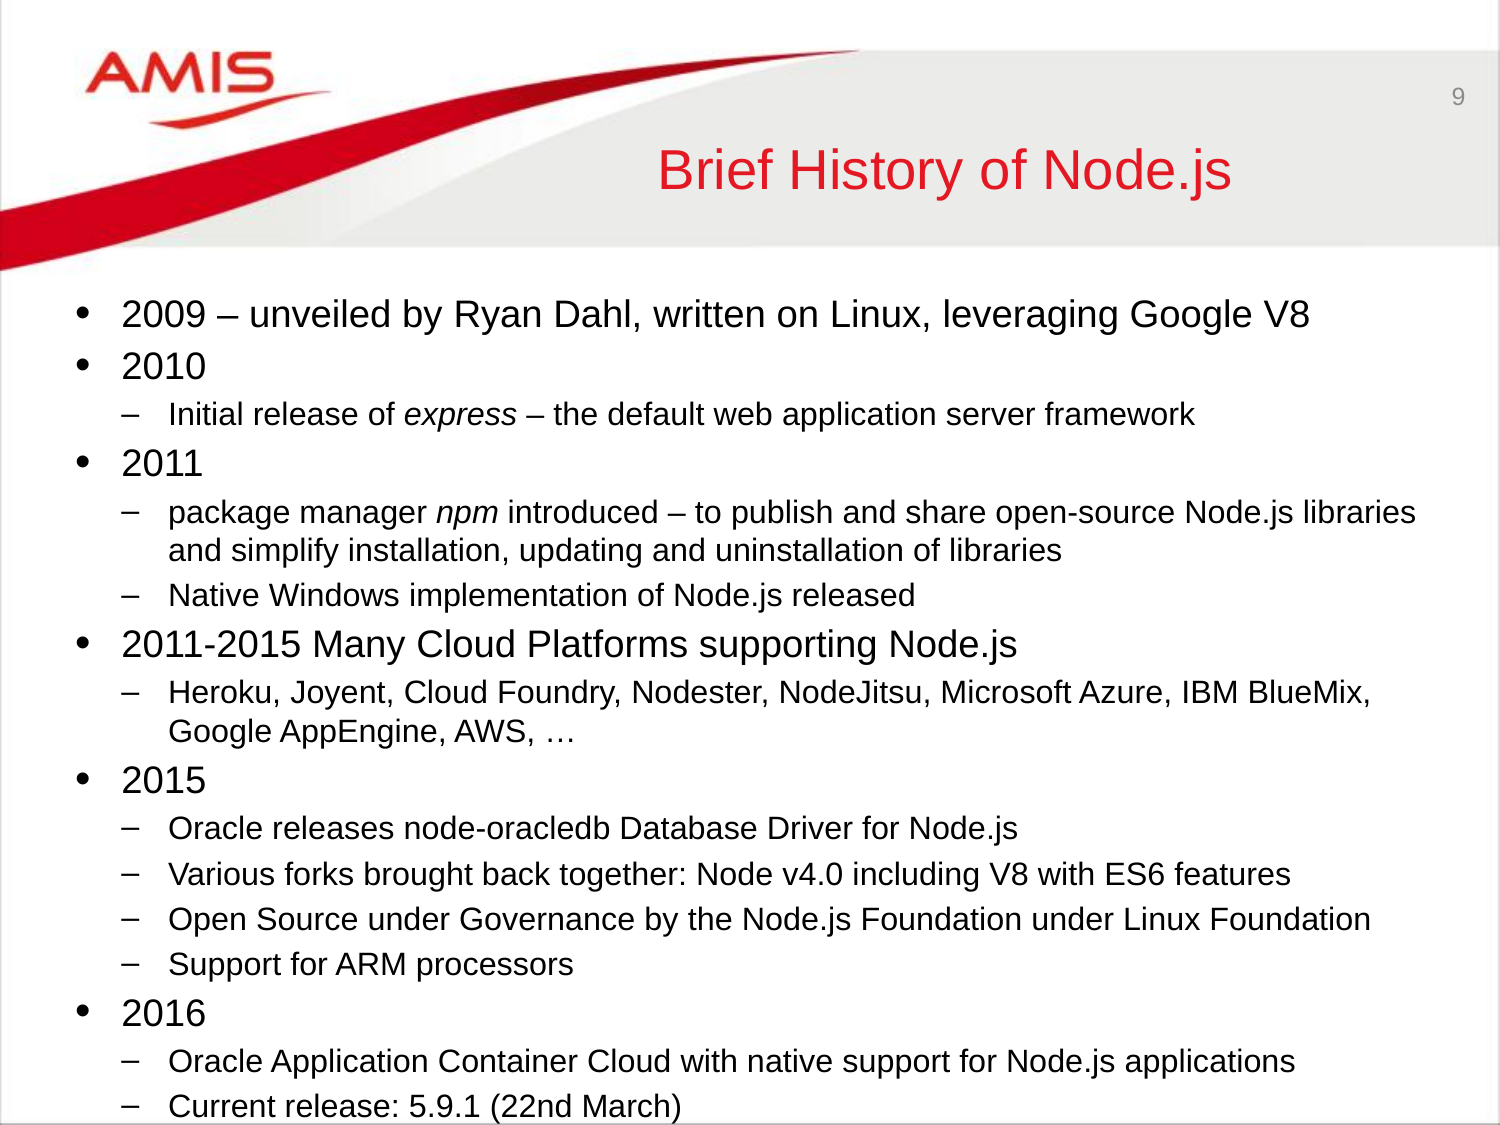

9
# Brief History of Node.js
2009 – unveiled by Ryan Dahl, written on Linux, leveraging Google V8
2010
Initial release of express – the default web application server framework
2011
package manager npm introduced – to publish and share open-source Node.js libraries and simplify installation, updating and uninstallation of libraries
Native Windows implementation of Node.js released
2011-2015 Many Cloud Platforms supporting Node.js
Heroku, Joyent, Cloud Foundry, Nodester, NodeJitsu, Microsoft Azure, IBM BlueMix, Google AppEngine, AWS, …
2015
Oracle releases node-oracledb Database Driver for Node.js
Various forks brought back together: Node v4.0 including V8 with ES6 features
Open Source under Governance by the Node.js Foundation under Linux Foundation
Support for ARM processors
2016
Oracle Application Container Cloud with native support for Node.js applications
Current release: 5.9.1 (22nd March)